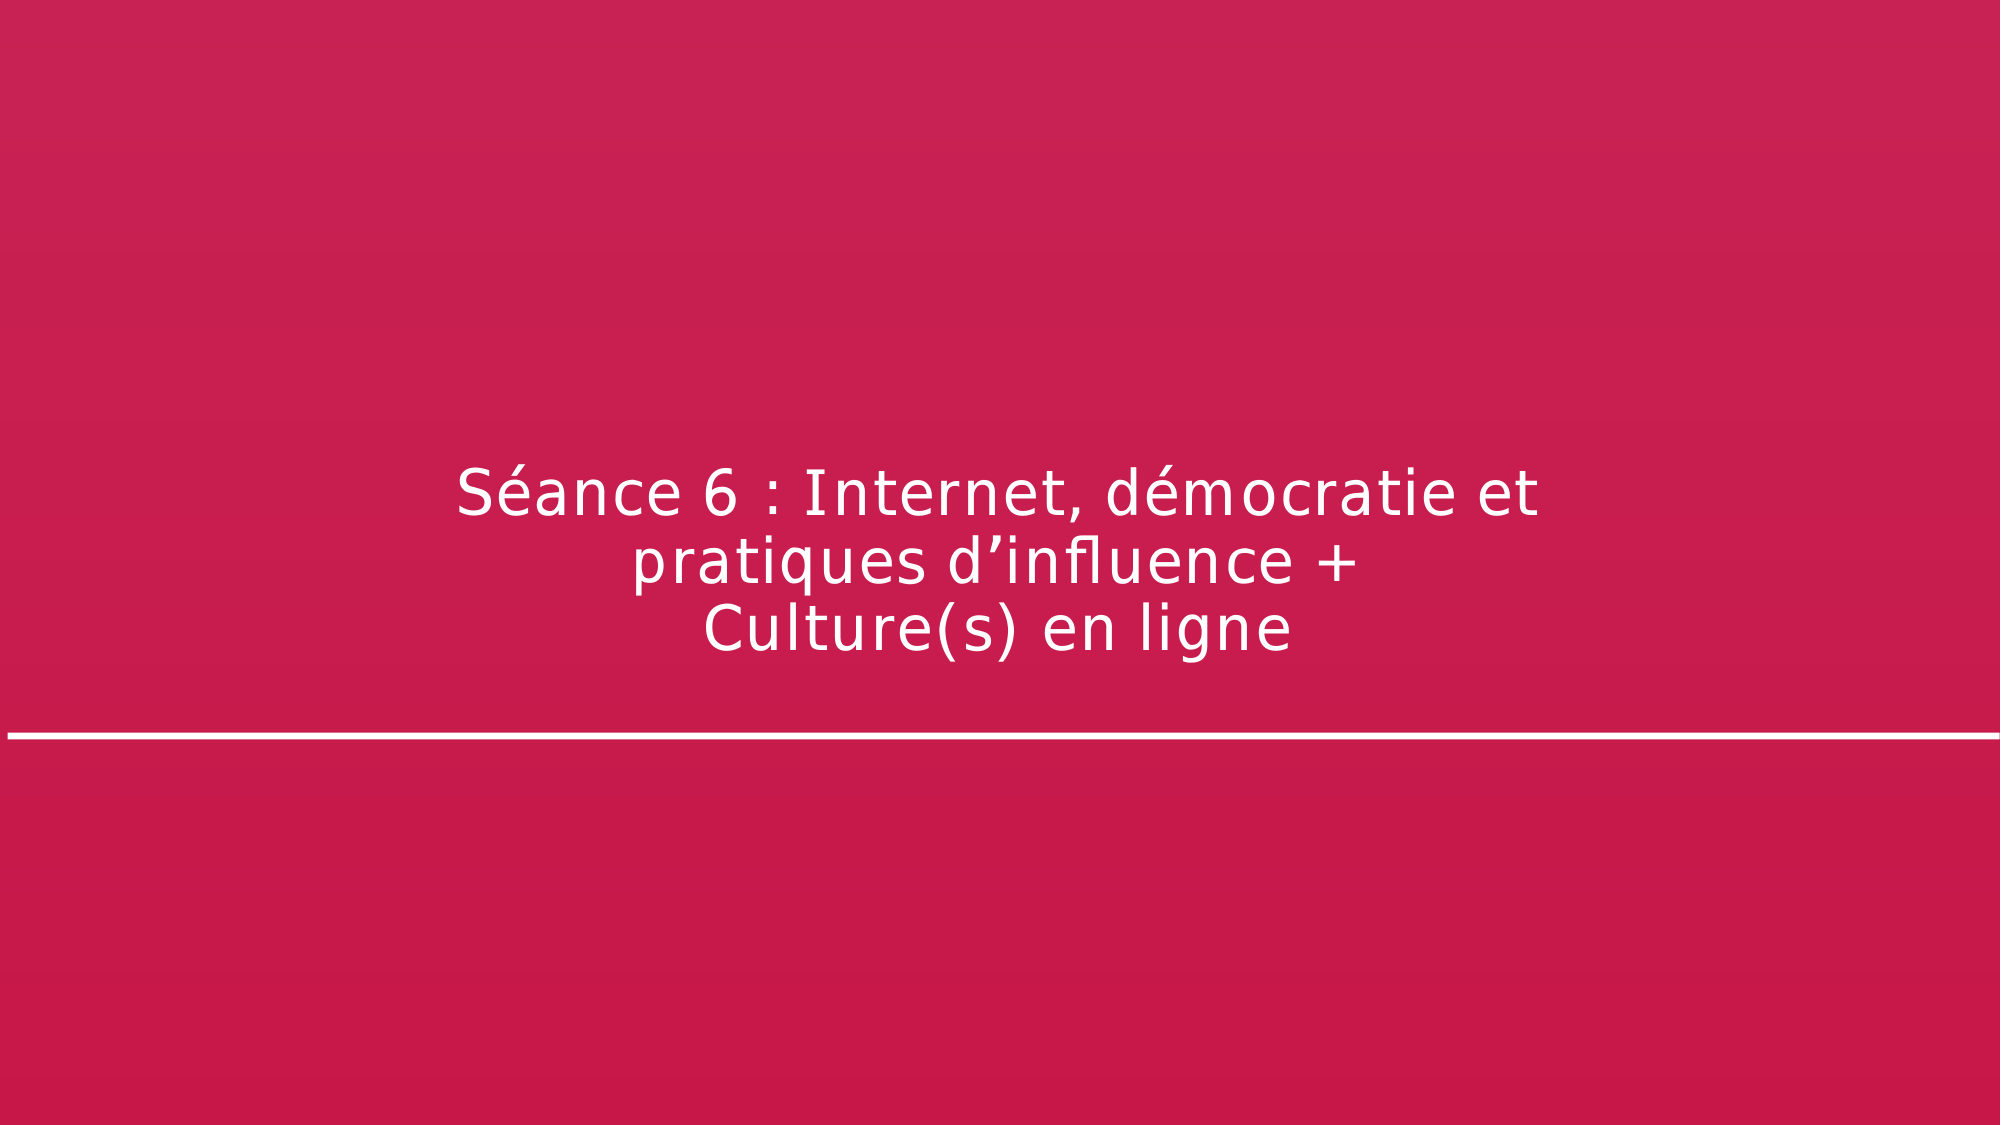

Séance 6 : Internet, démocratie et pratiques d’influence +
Culture(s) en ligne